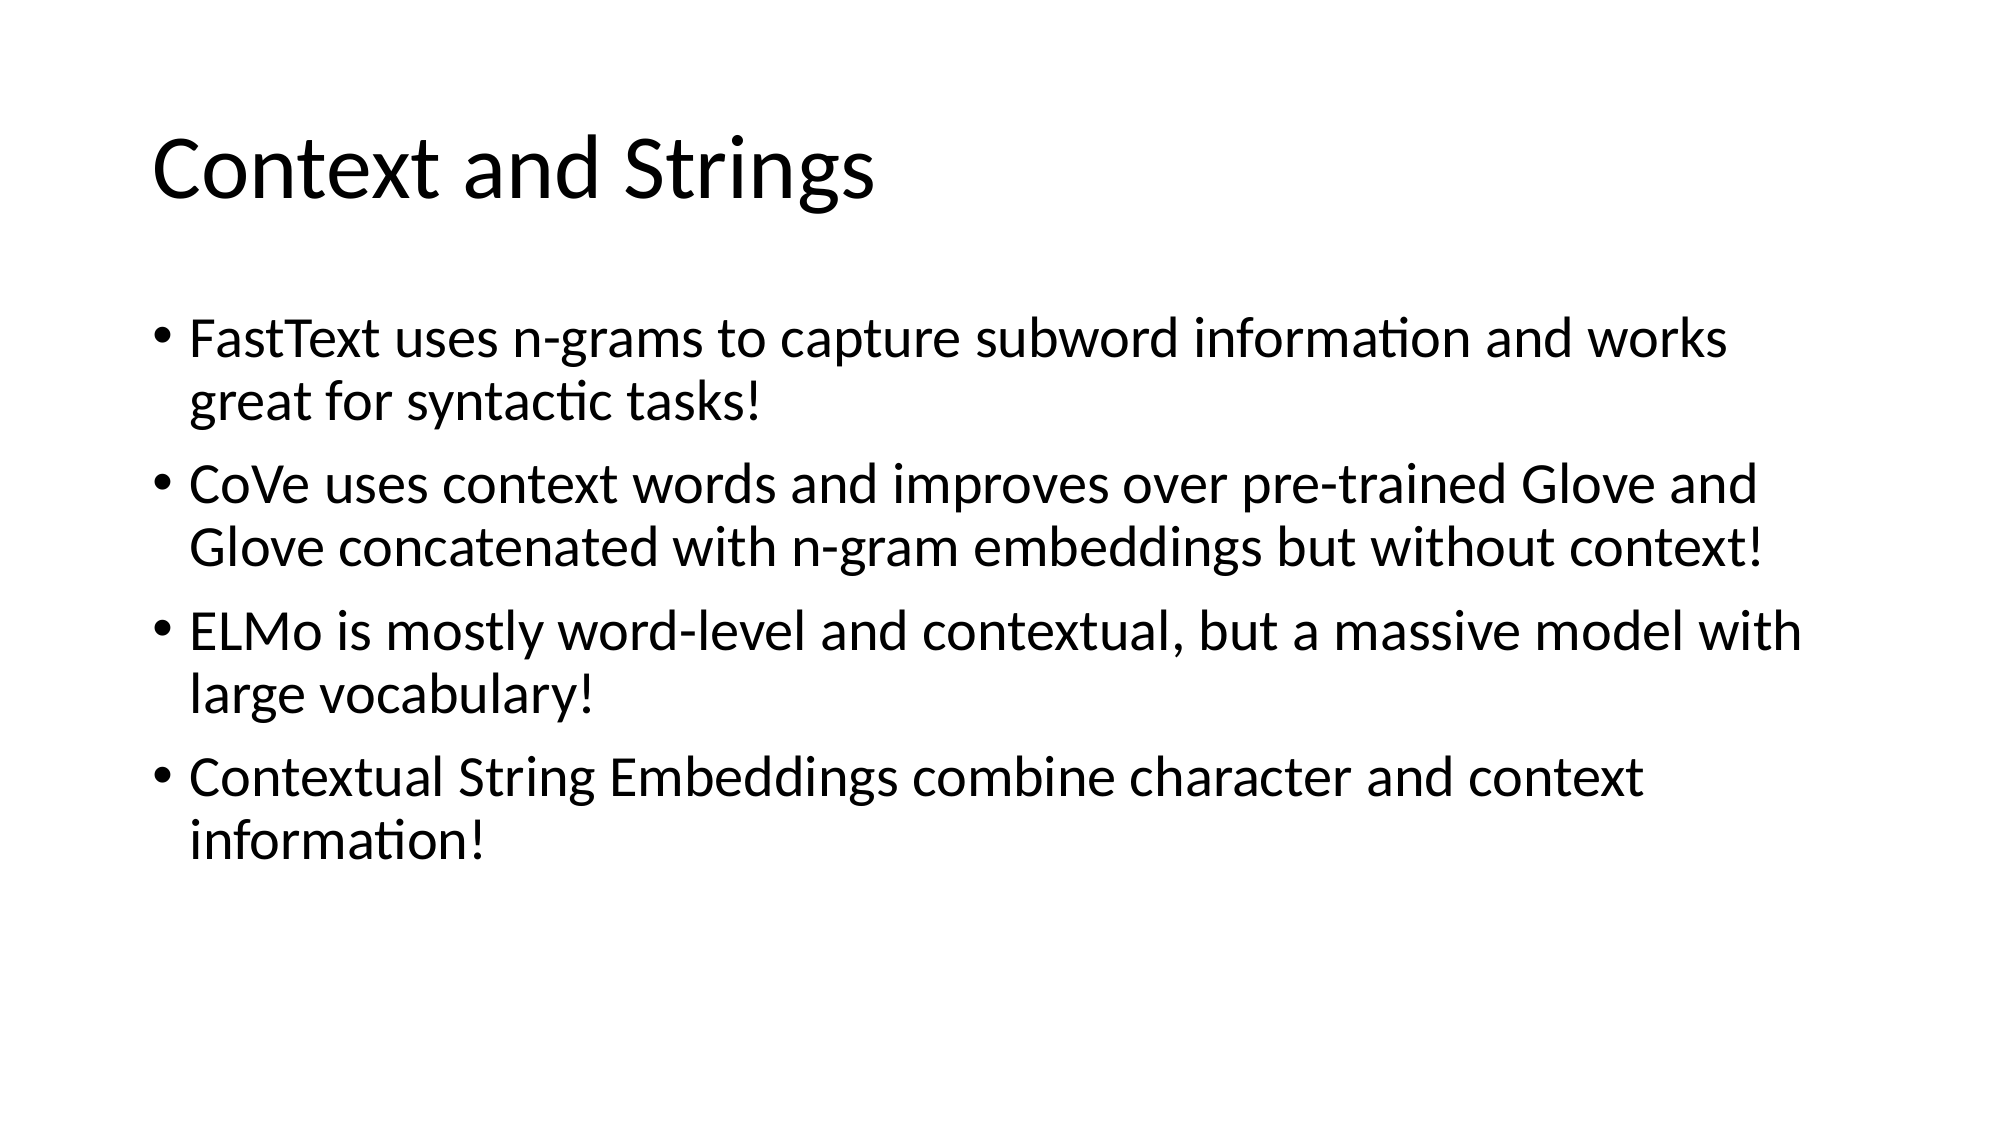

# Context and Strings
FastText uses n-grams to capture subword information and works great for syntactic tasks!
CoVe uses context words and improves over pre-trained Glove and Glove concatenated with n-gram embeddings but without context!
ELMo is mostly word-level and contextual, but a massive model with large vocabulary!
Contextual String Embeddings combine character and context information!